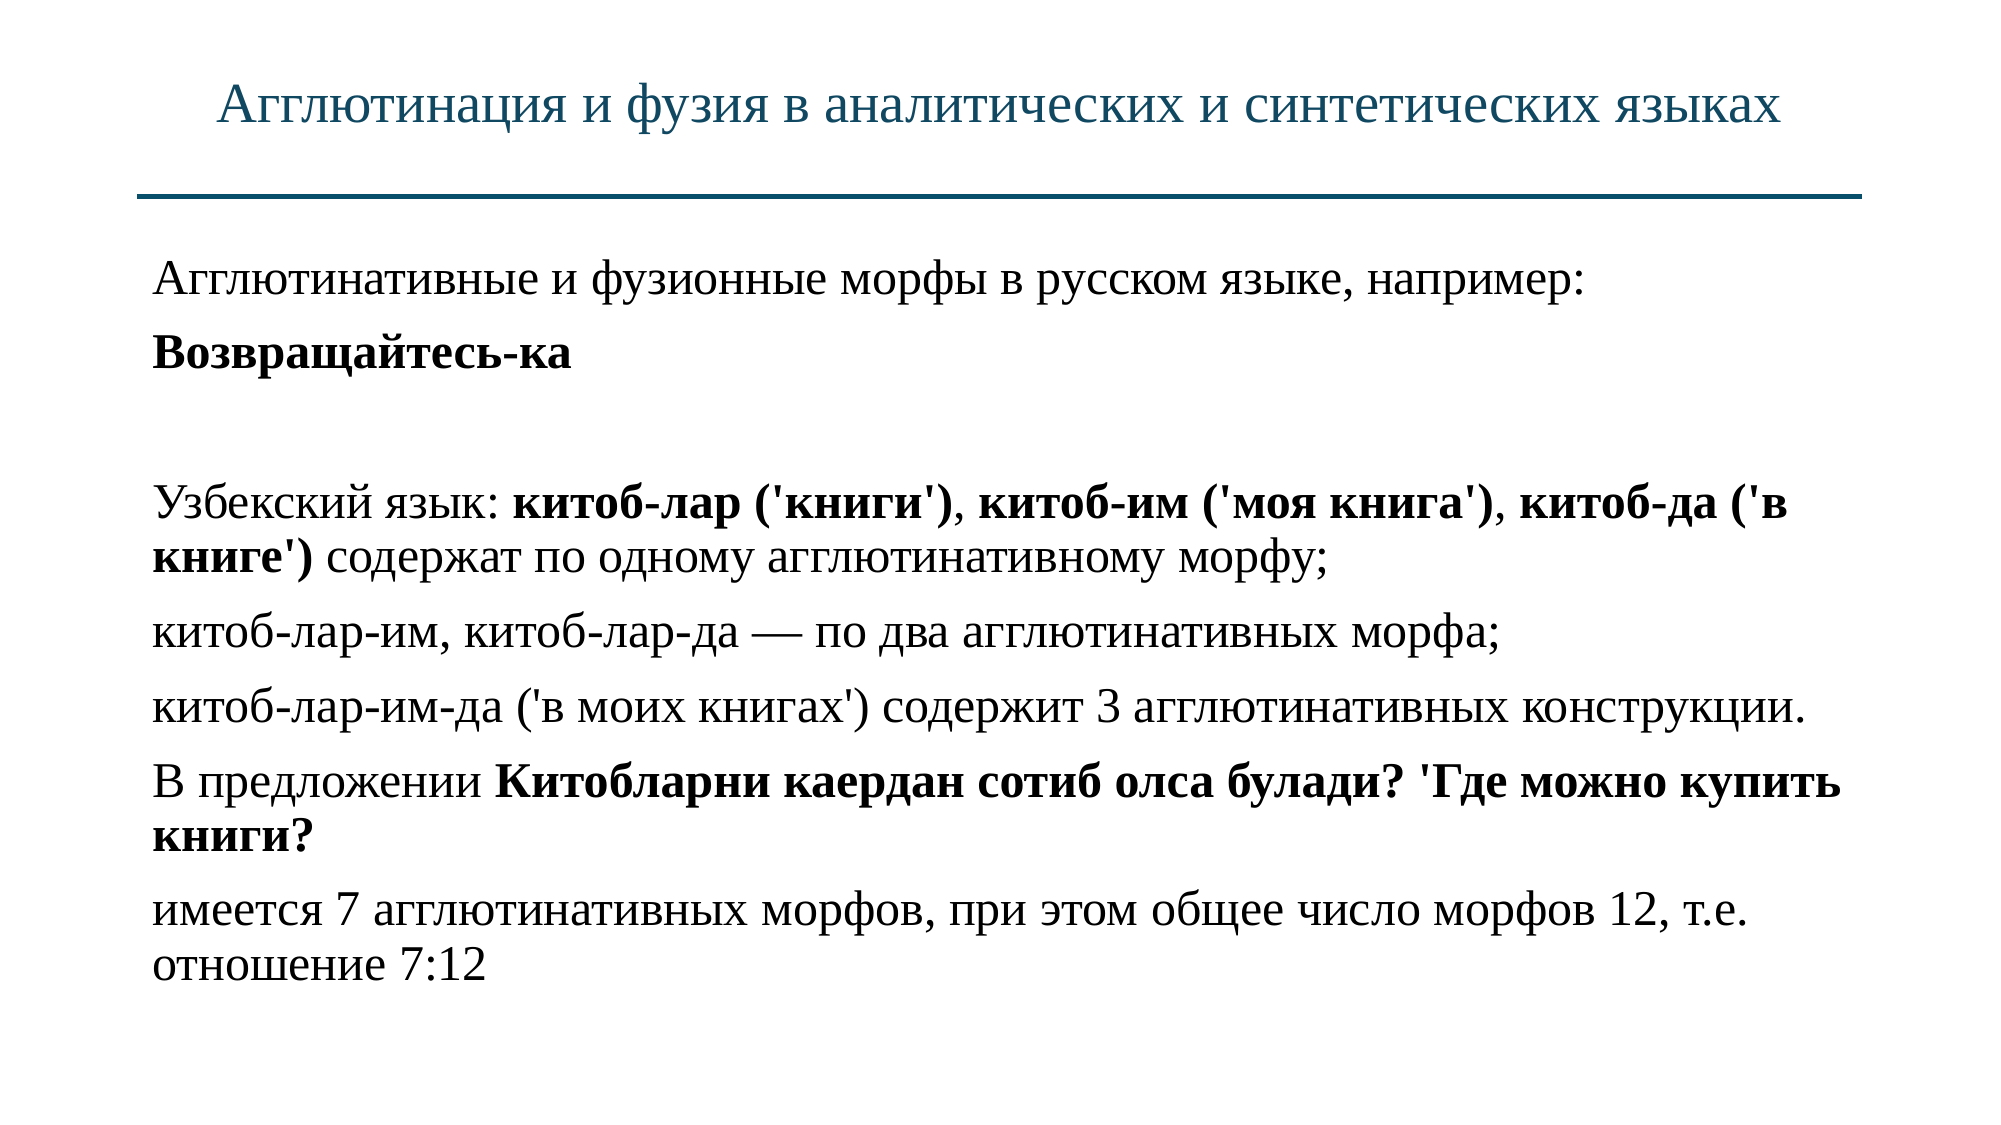

# Агглютинация и фузия в аналитических и синтетических языках
Агглютинативные и фузионные морфы в русском языке, например:
Возвращайтесь-ка

Узбекский язык: китоб-лар ('книги'), китоб-им ('моя книга'), китоб-да ('в книге') содержат по одному агглютинативному морфу;
китоб-лар-им, китоб-лар-да — по два агглютинативных морфа;
китоб-лар-им-да ('в моих книгах') содержит 3 агглютинативных конструкции.
В предложении Китобларни каердан сотиб олса булади? 'Где можно купить книги?
имеется 7 агглютинативных морфов, при этом общее число морфов 12, т.е. отношение 7:12